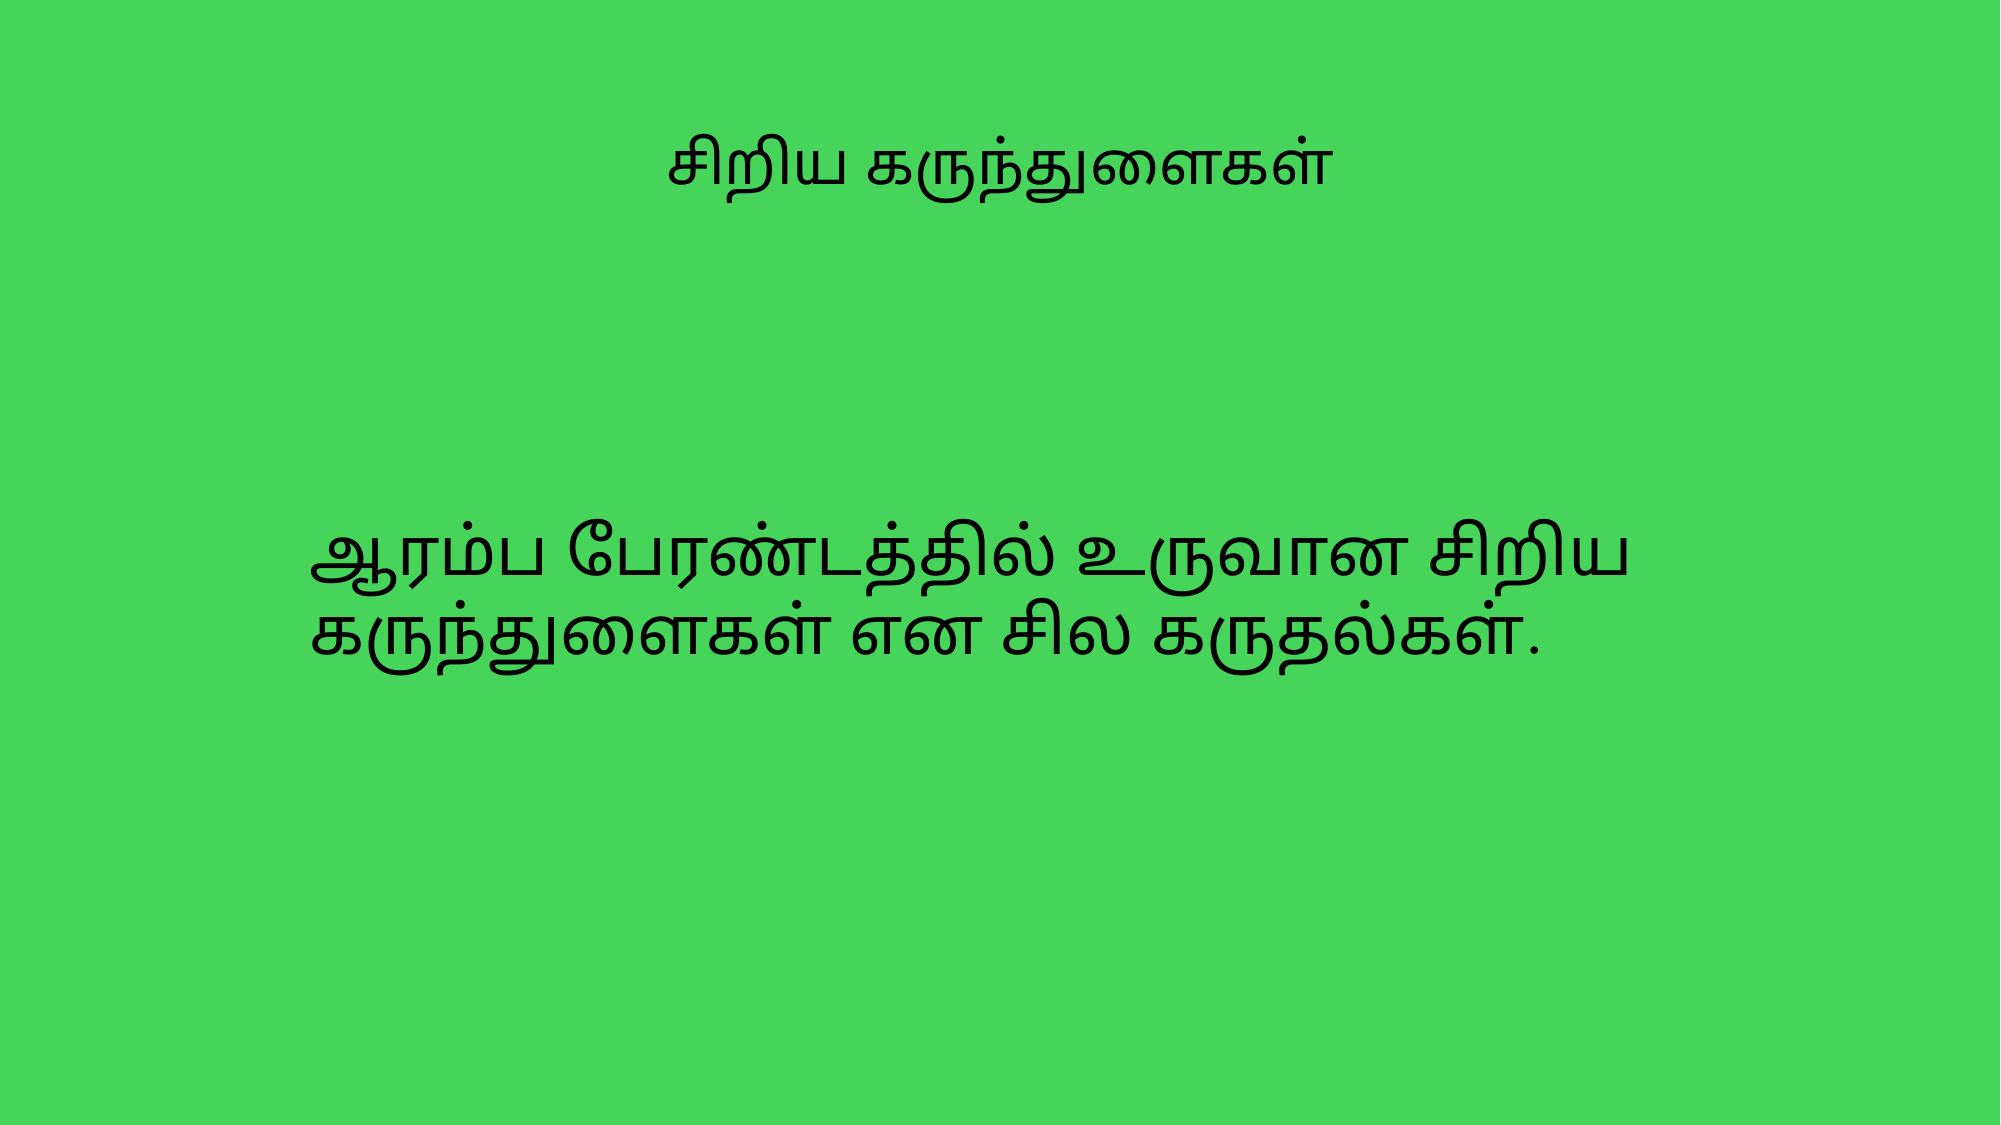

# சிறிய கருந்துளைகள்
ஆரம்ப பேரண்டத்தில் உருவான சிறிய கருந்துளைகள் என சில கருதல்கள்.